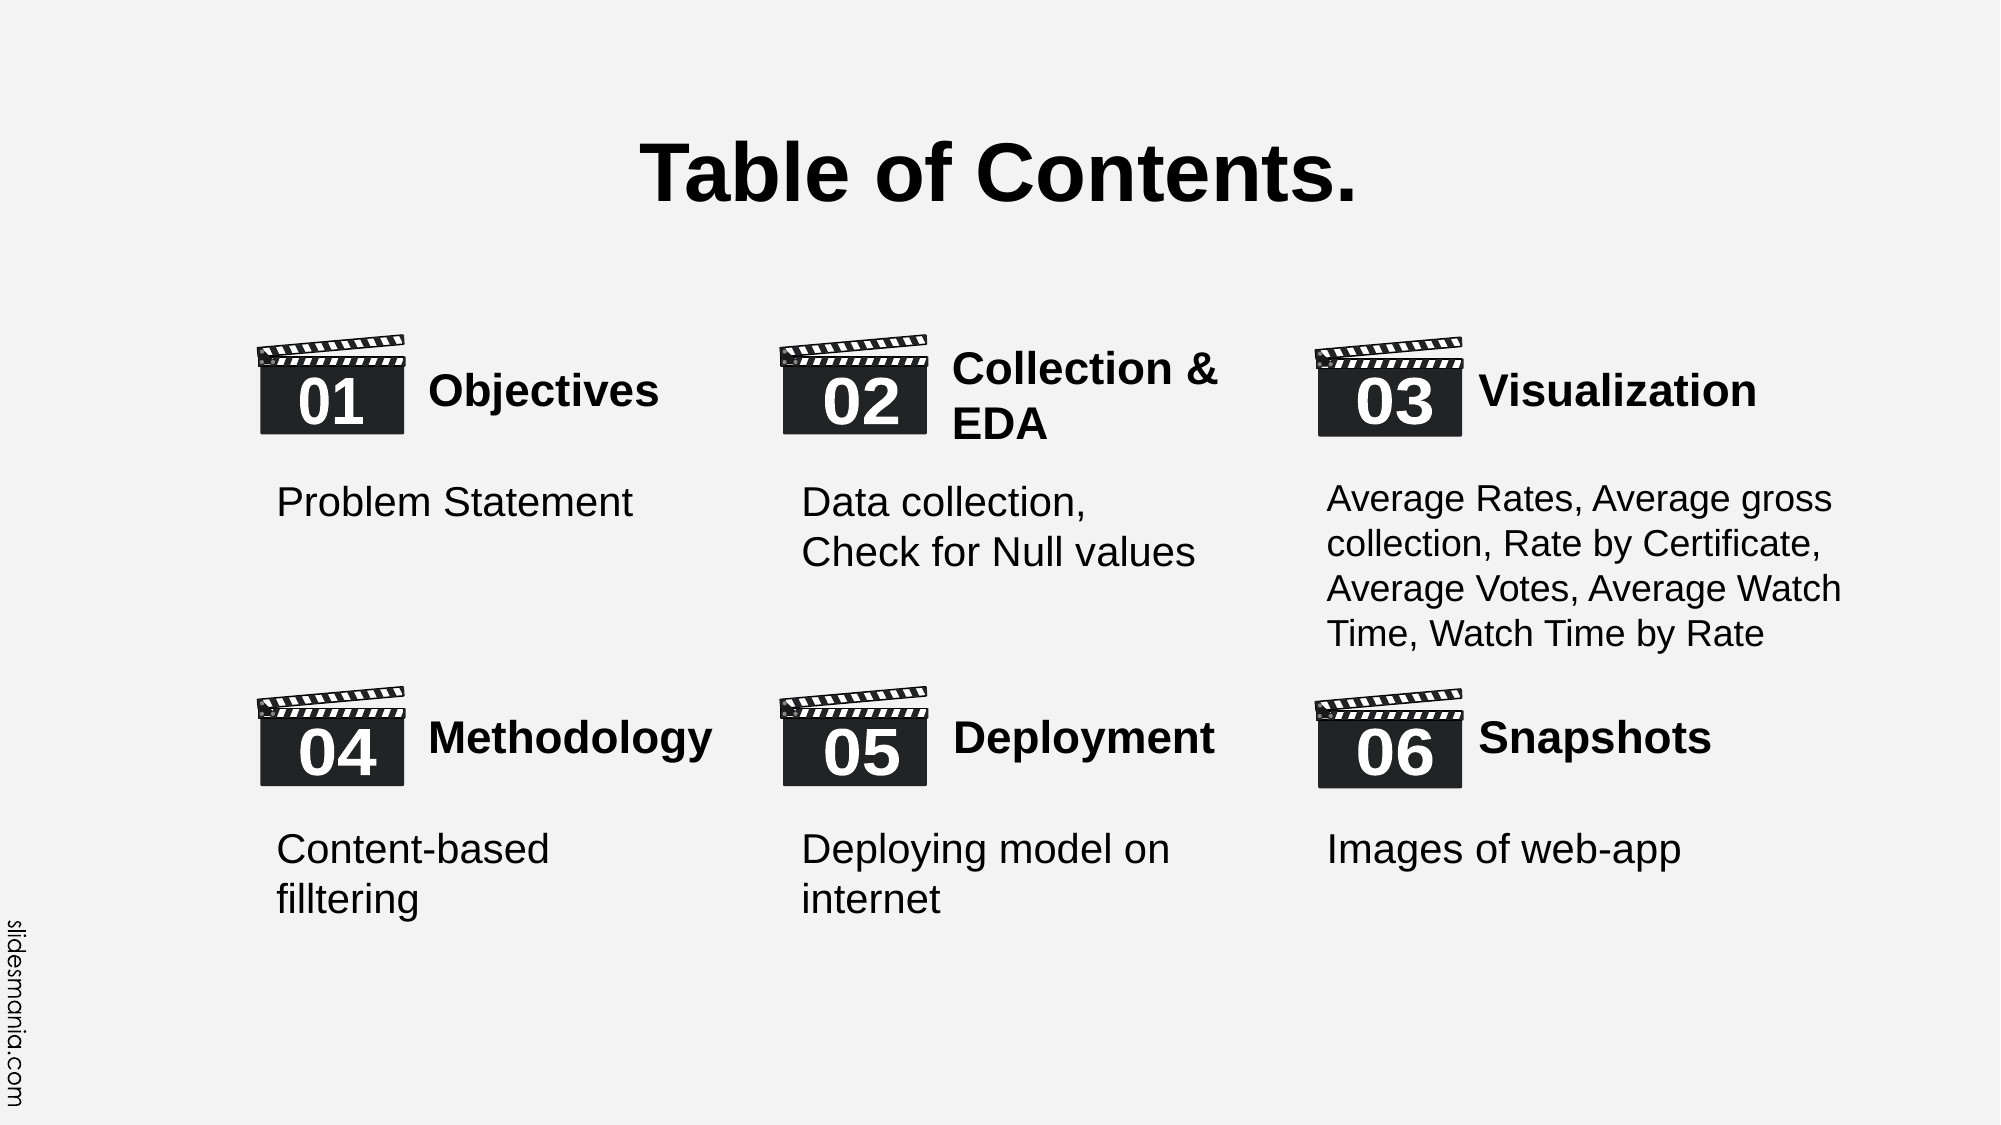

# Table of Contents.
Collection & EDA

Objectives
Visualization
01
02
03
Problem Statement
Data collection,
Check for Null values

Average Rates, Average gross collection, Rate by Certificate, Average Votes, Average Watch Time, Watch Time by Rate

Methodology
Deployment
Snapshots

04
05
06
Content-based filltering
Deploying model on internet
Images of web-app